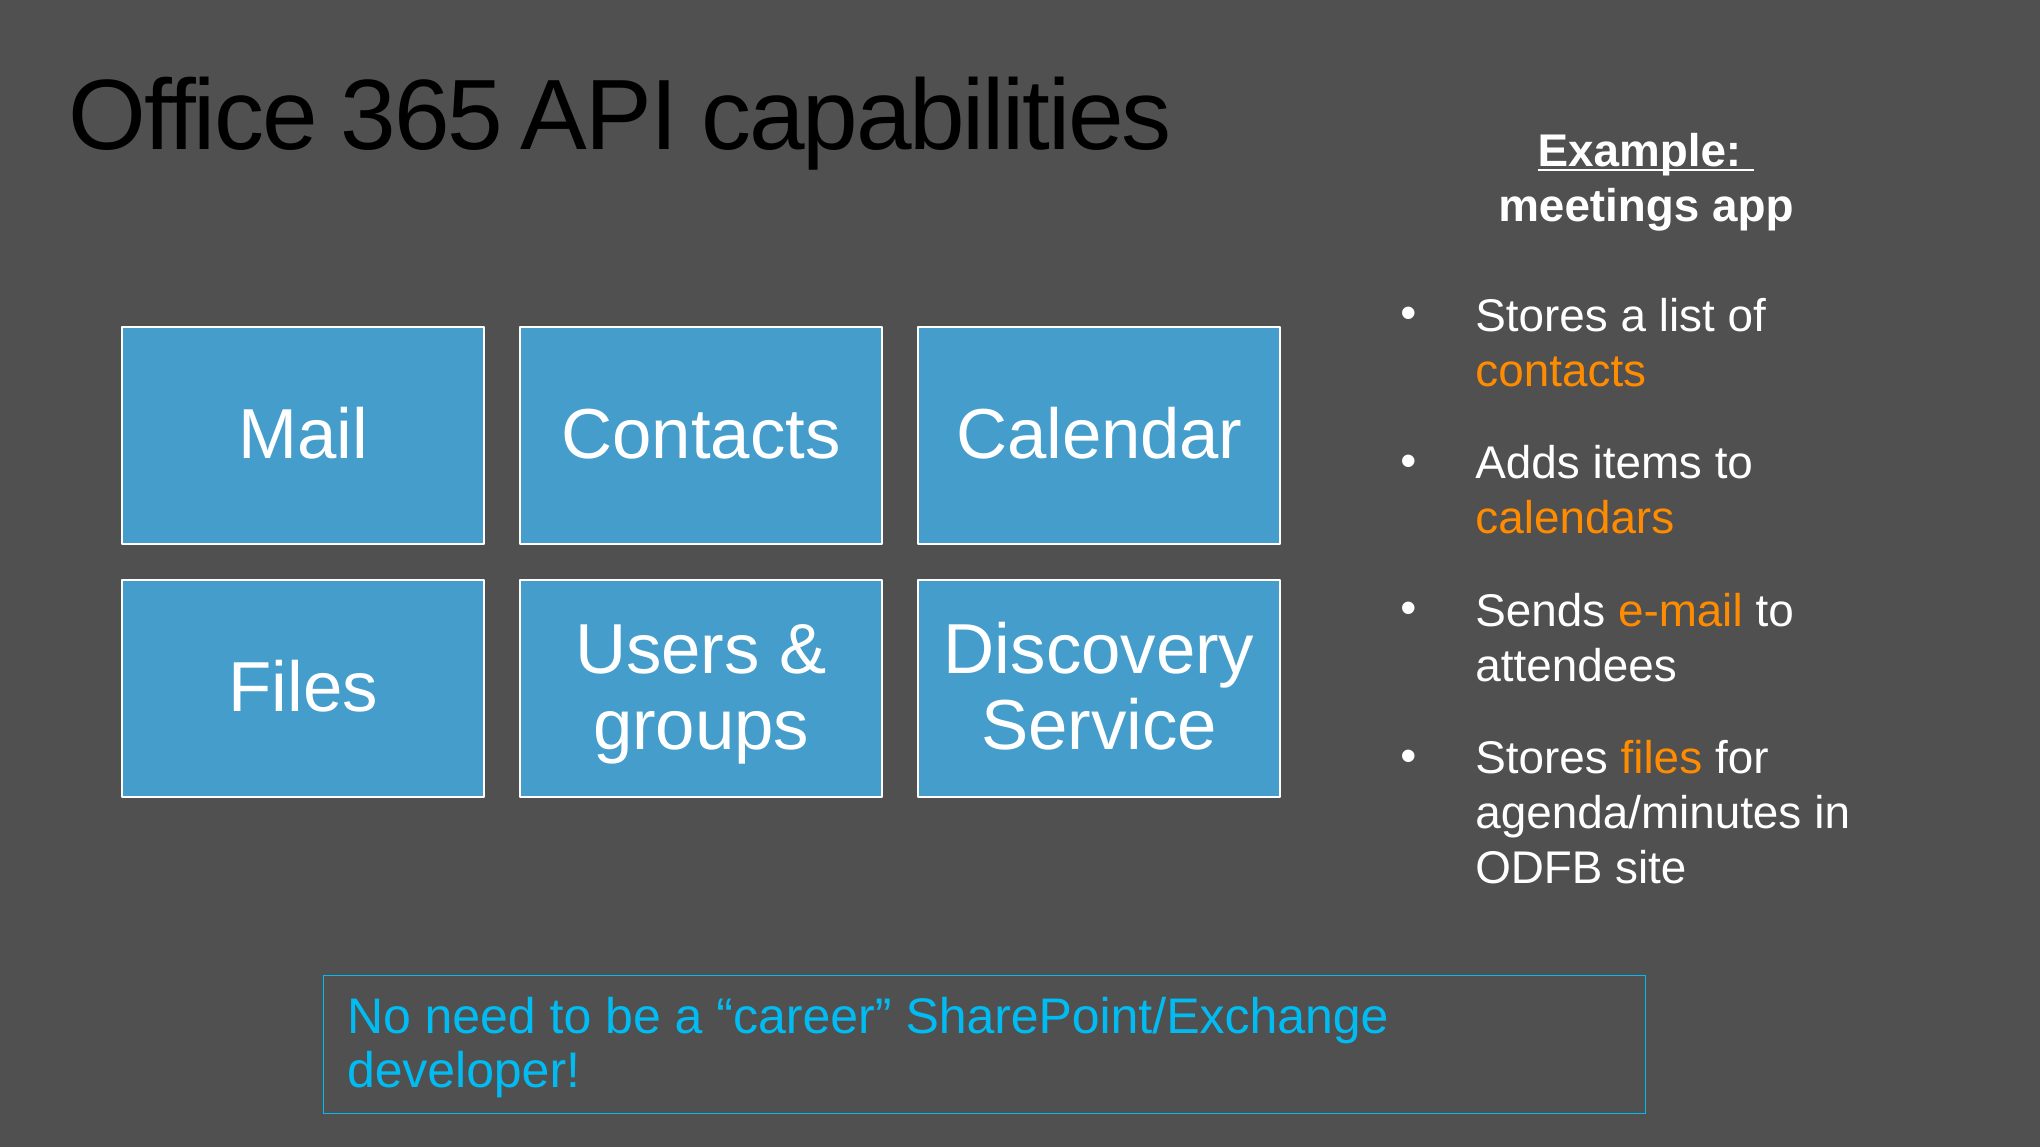

# Office 365 API capabilities
Example:
meetings app

Stores a list of contacts
Adds items to calendars
Sends e-mail to attendees
Stores files for agenda/minutes in ODFB site
Mail
Contacts
Calendar
Files
Users & groups
Discovery Service
No need to be a “career” SharePoint/Exchange developer!